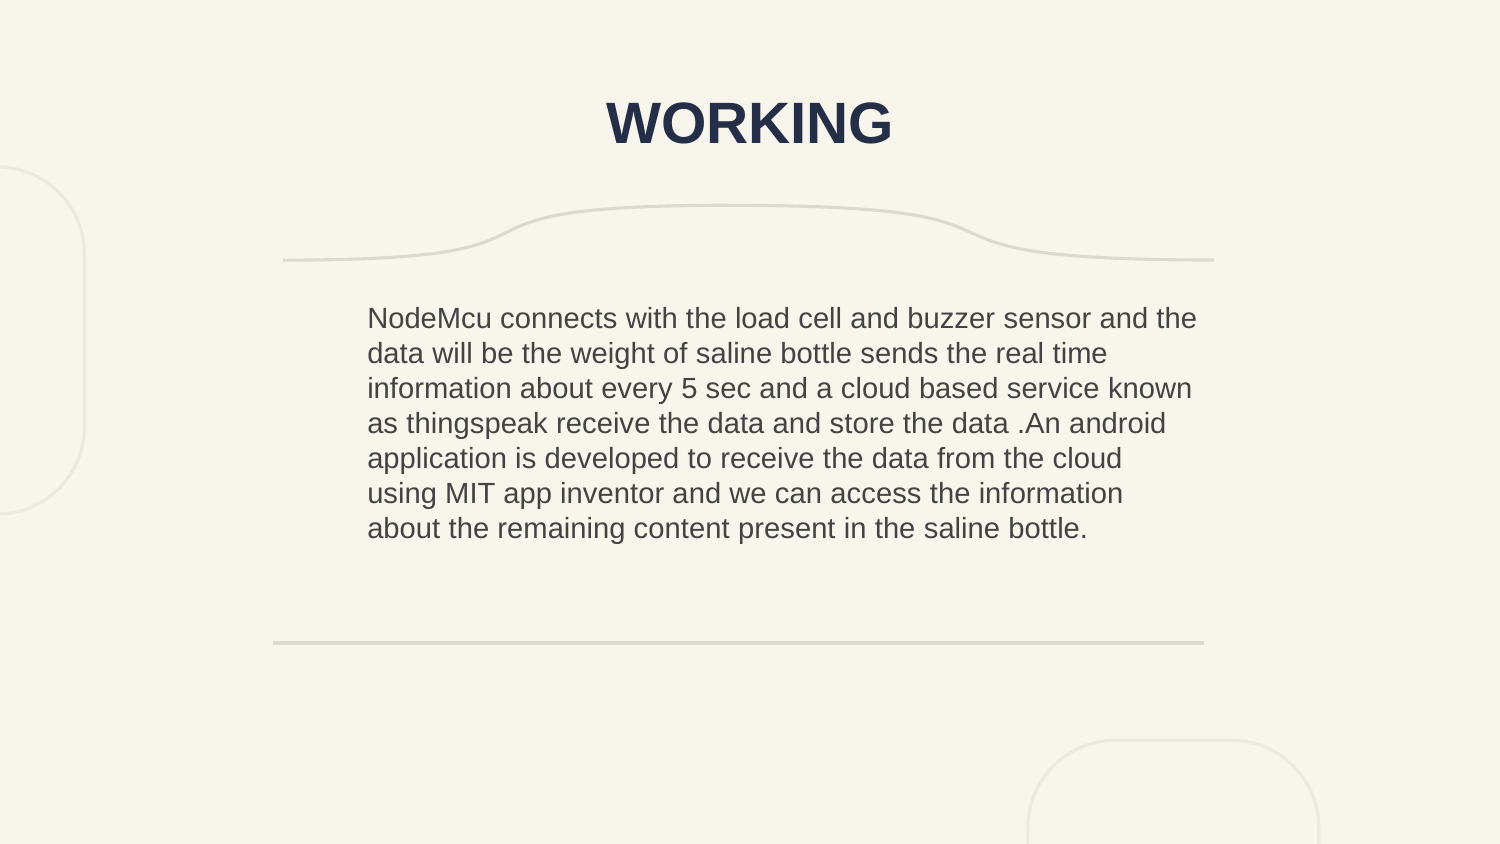

# WORKING
NodeMcu connects with the load cell and buzzer sensor and the data will be the weight of saline bottle sends the real time information about every 5 sec and a cloud based service known as thingspeak receive the data and store the data .An android application is developed to receive the data from the cloud using MIT app inventor and we can access the information about the remaining content present in the saline bottle.